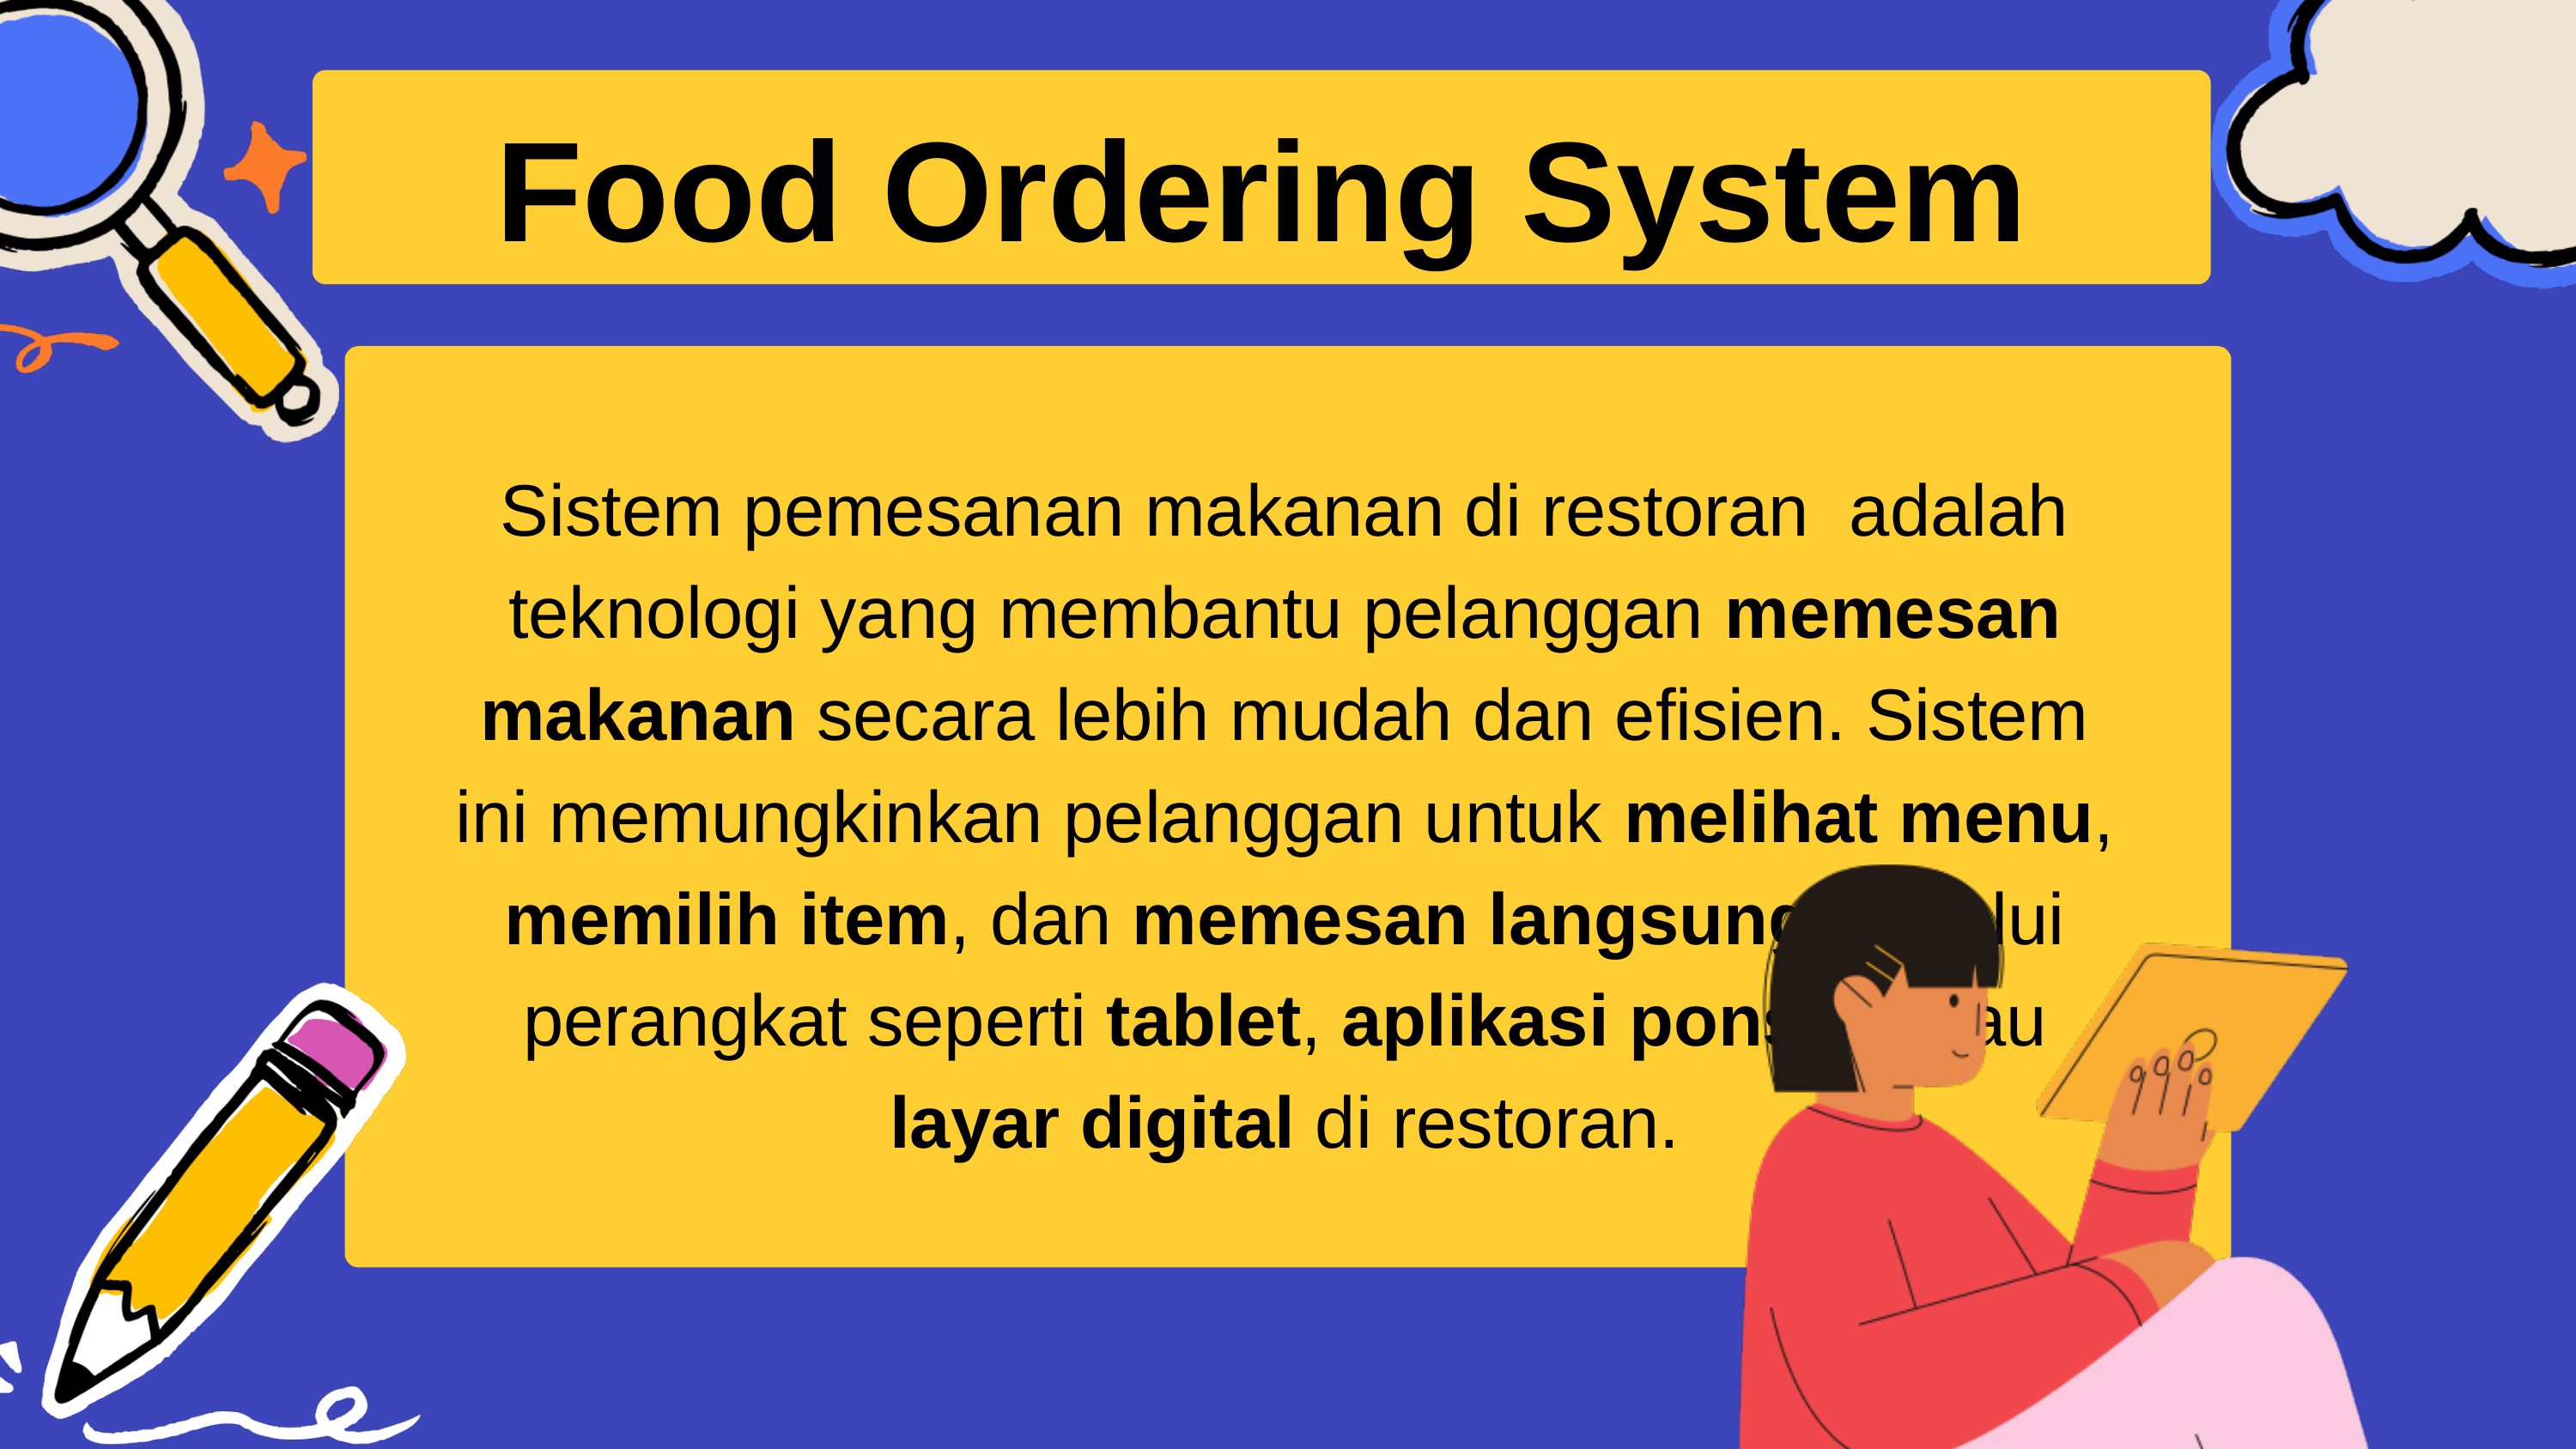

Food Ordering System

Sistem pemesanan makanan di restoran  adalah teknologi yang membantu pelanggan memesan makanan secara lebih mudah dan efisien. Sistem ini memungkinkan pelanggan untuk melihat menu, memilih item, dan memesan langsung melalui perangkat seperti tablet, aplikasi ponsel, atau layar digital di restoran.